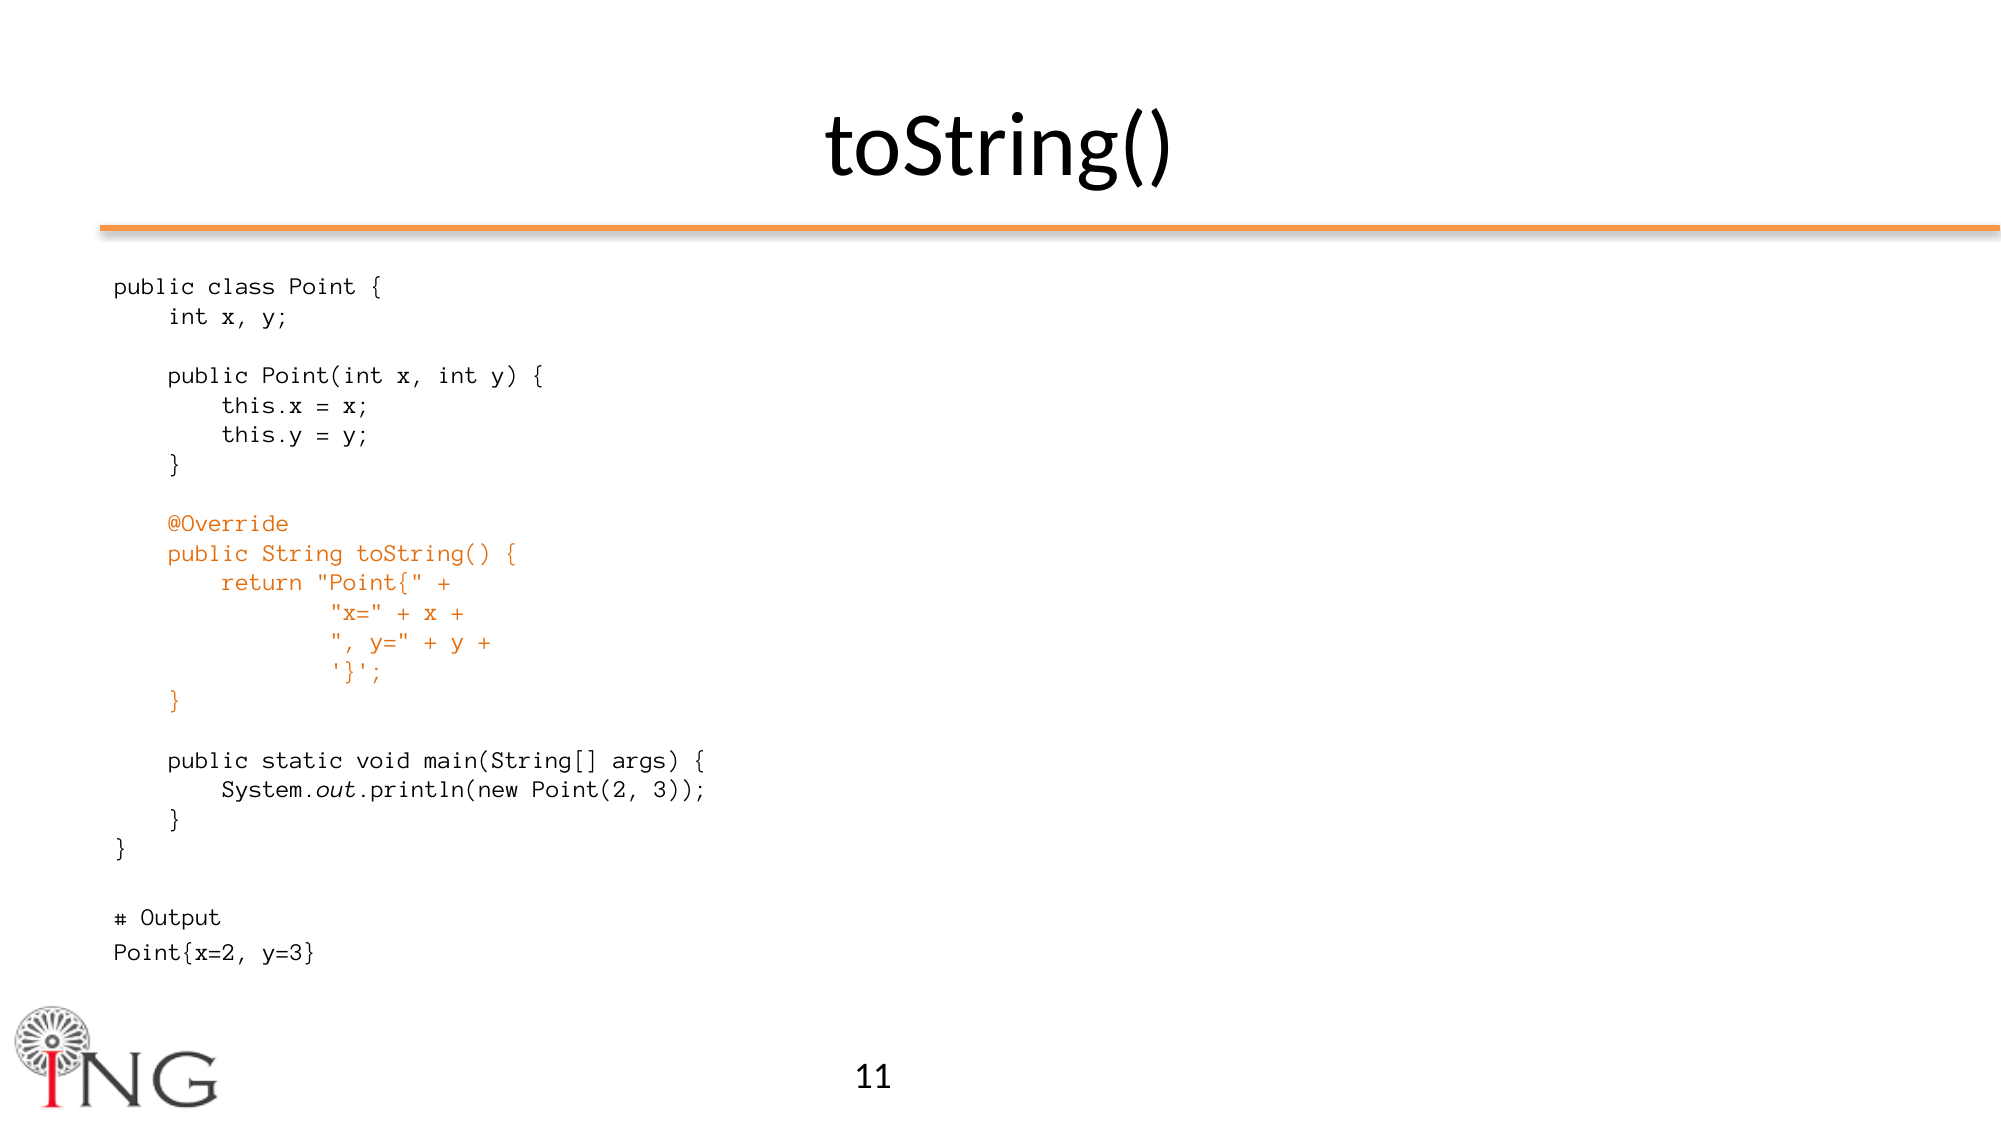

# toString()
public class Point {
    int x, y;
    public Point(int x, int y) {
        this.x = x;
        this.y = y;
    }
    @Override
    public String toString() {
        return "Point{" +
                "x=" + x +
                ", y=" + y +
                '}';
    }
    public static void main(String[] args) {
        System.out.println(new Point(2, 3));
    }
}

# Output
Point{x=2, y=3}
11